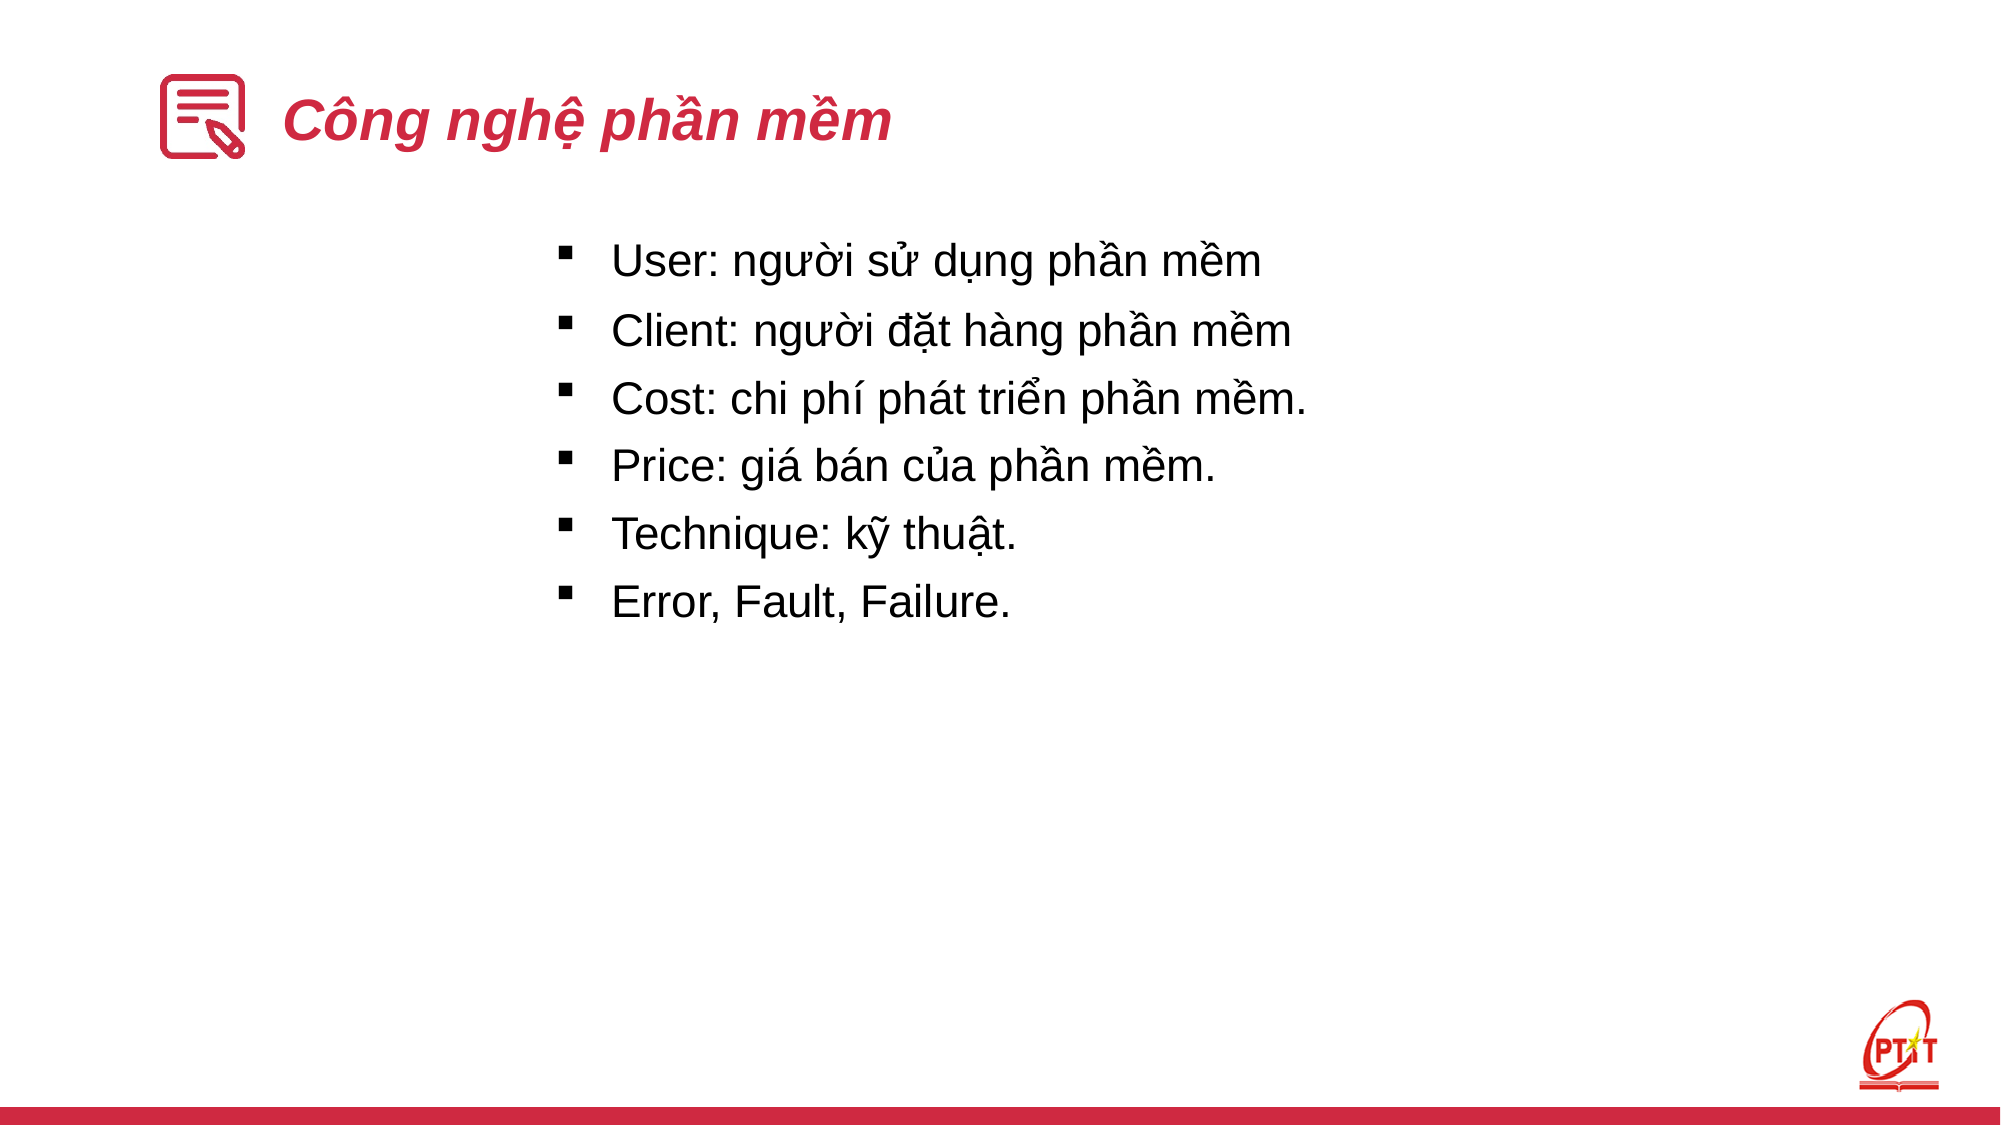

# Công nghệ phần mềm
User: người sử dụng phần mềm
Client: người đặt hàng phần mềm
Cost: chi phí phát triển phần mềm.
Price: giá bán của phần mềm.
Technique: kỹ thuật.
Error, Fault, Failure.